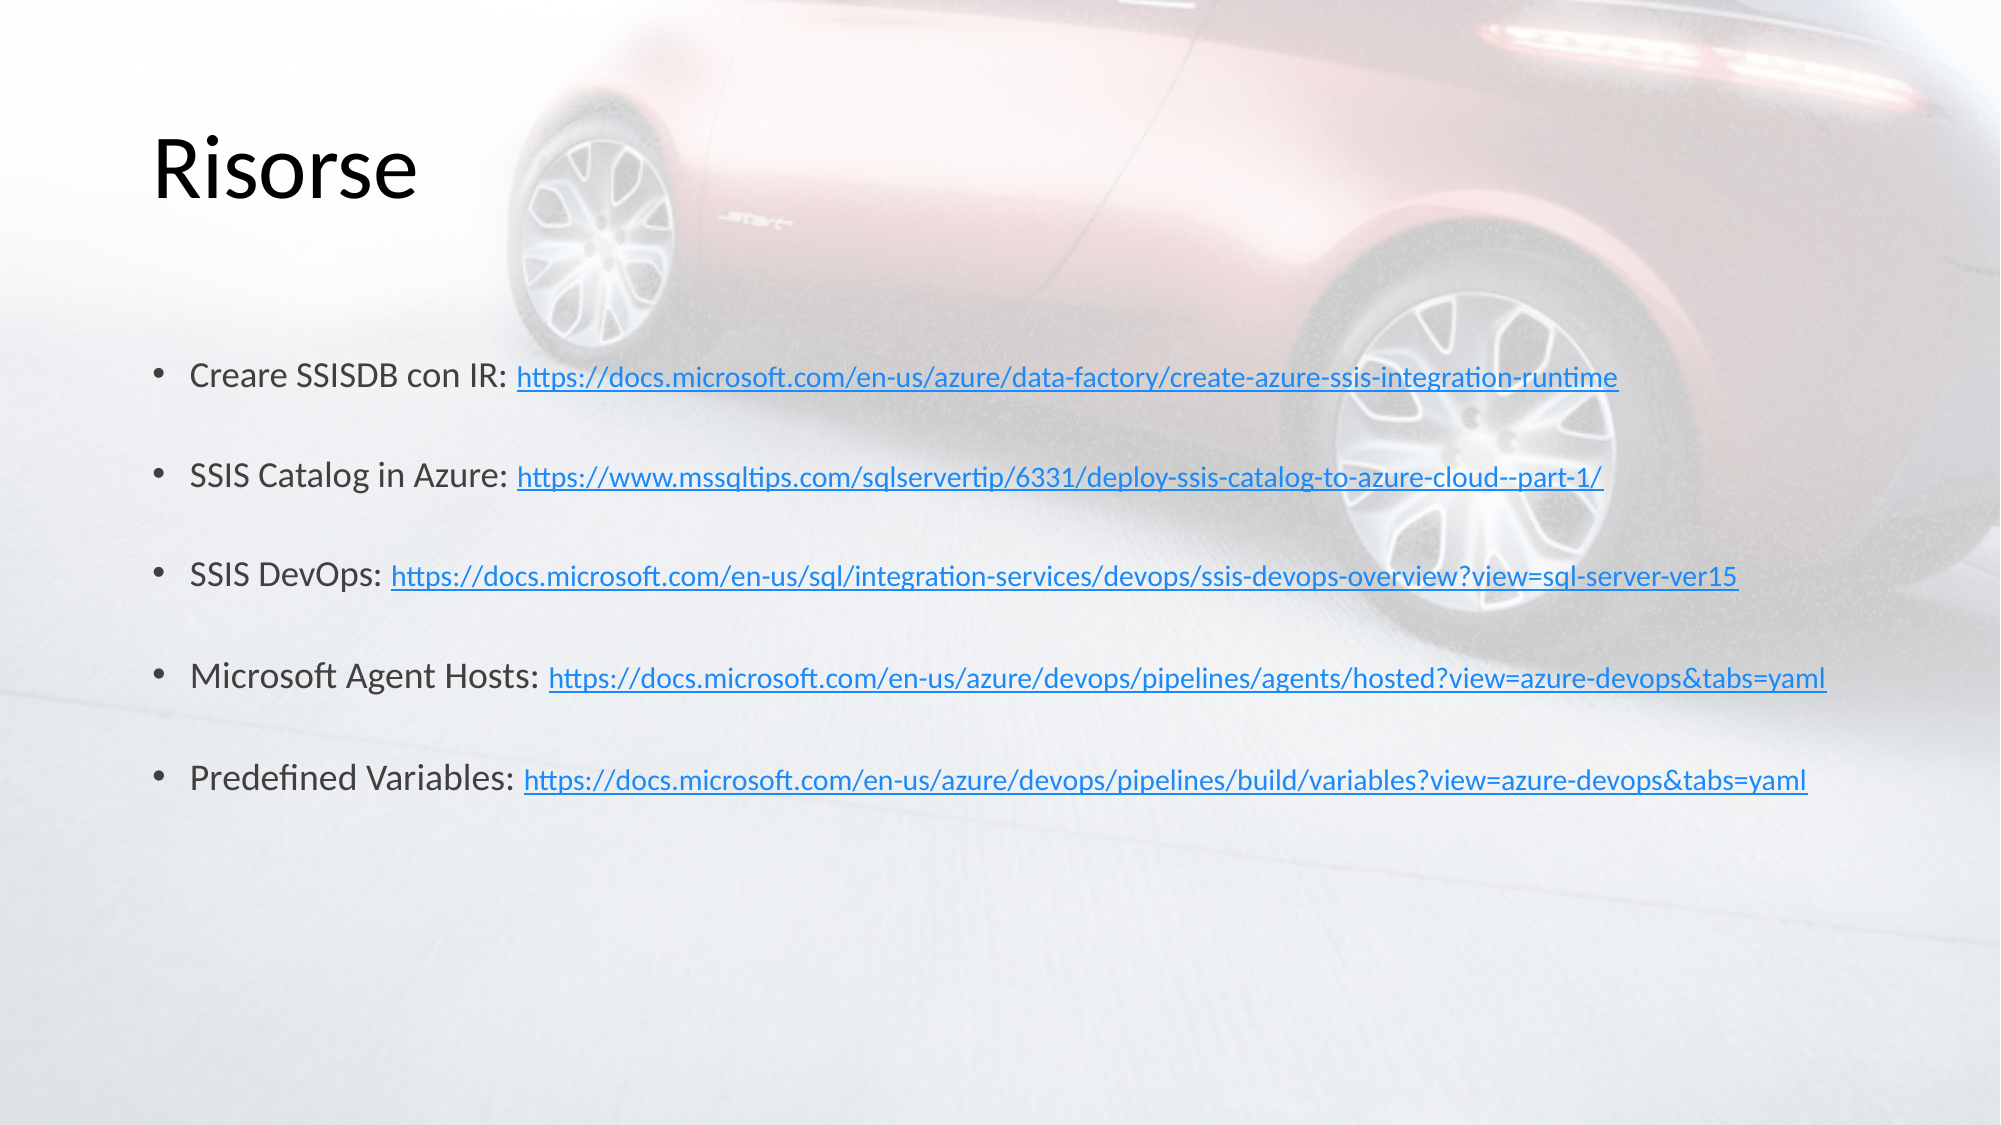

# Risorse
Creare SSISDB con IR: https://docs.microsoft.com/en-us/azure/data-factory/create-azure-ssis-integration-runtime
SSIS Catalog in Azure: https://www.mssqltips.com/sqlservertip/6331/deploy-ssis-catalog-to-azure-cloud--part-1/
SSIS DevOps: https://docs.microsoft.com/en-us/sql/integration-services/devops/ssis-devops-overview?view=sql-server-ver15
Microsoft Agent Hosts: https://docs.microsoft.com/en-us/azure/devops/pipelines/agents/hosted?view=azure-devops&tabs=yaml
Predefined Variables: https://docs.microsoft.com/en-us/azure/devops/pipelines/build/variables?view=azure-devops&tabs=yaml